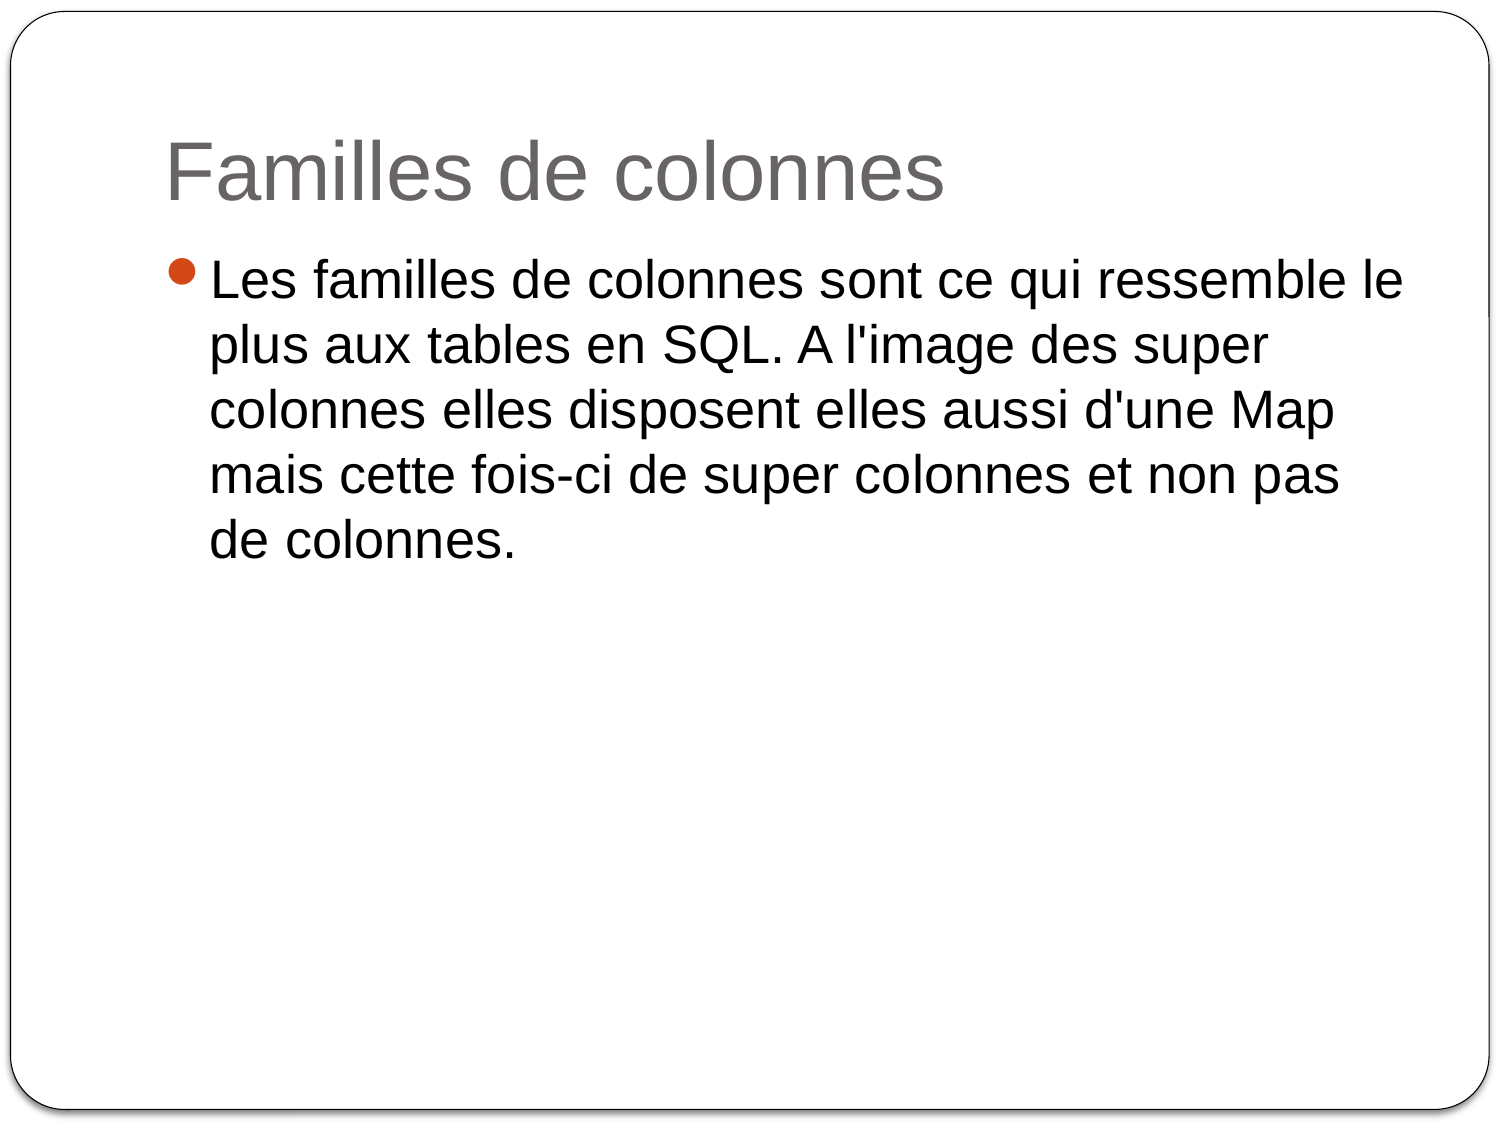

# Familles de colonnes
Les familles de colonnes sont ce qui ressemble le plus aux tables en SQL. A l'image des super colonnes elles disposent elles aussi d'une Map mais cette fois-ci de super colonnes et non pas de colonnes.